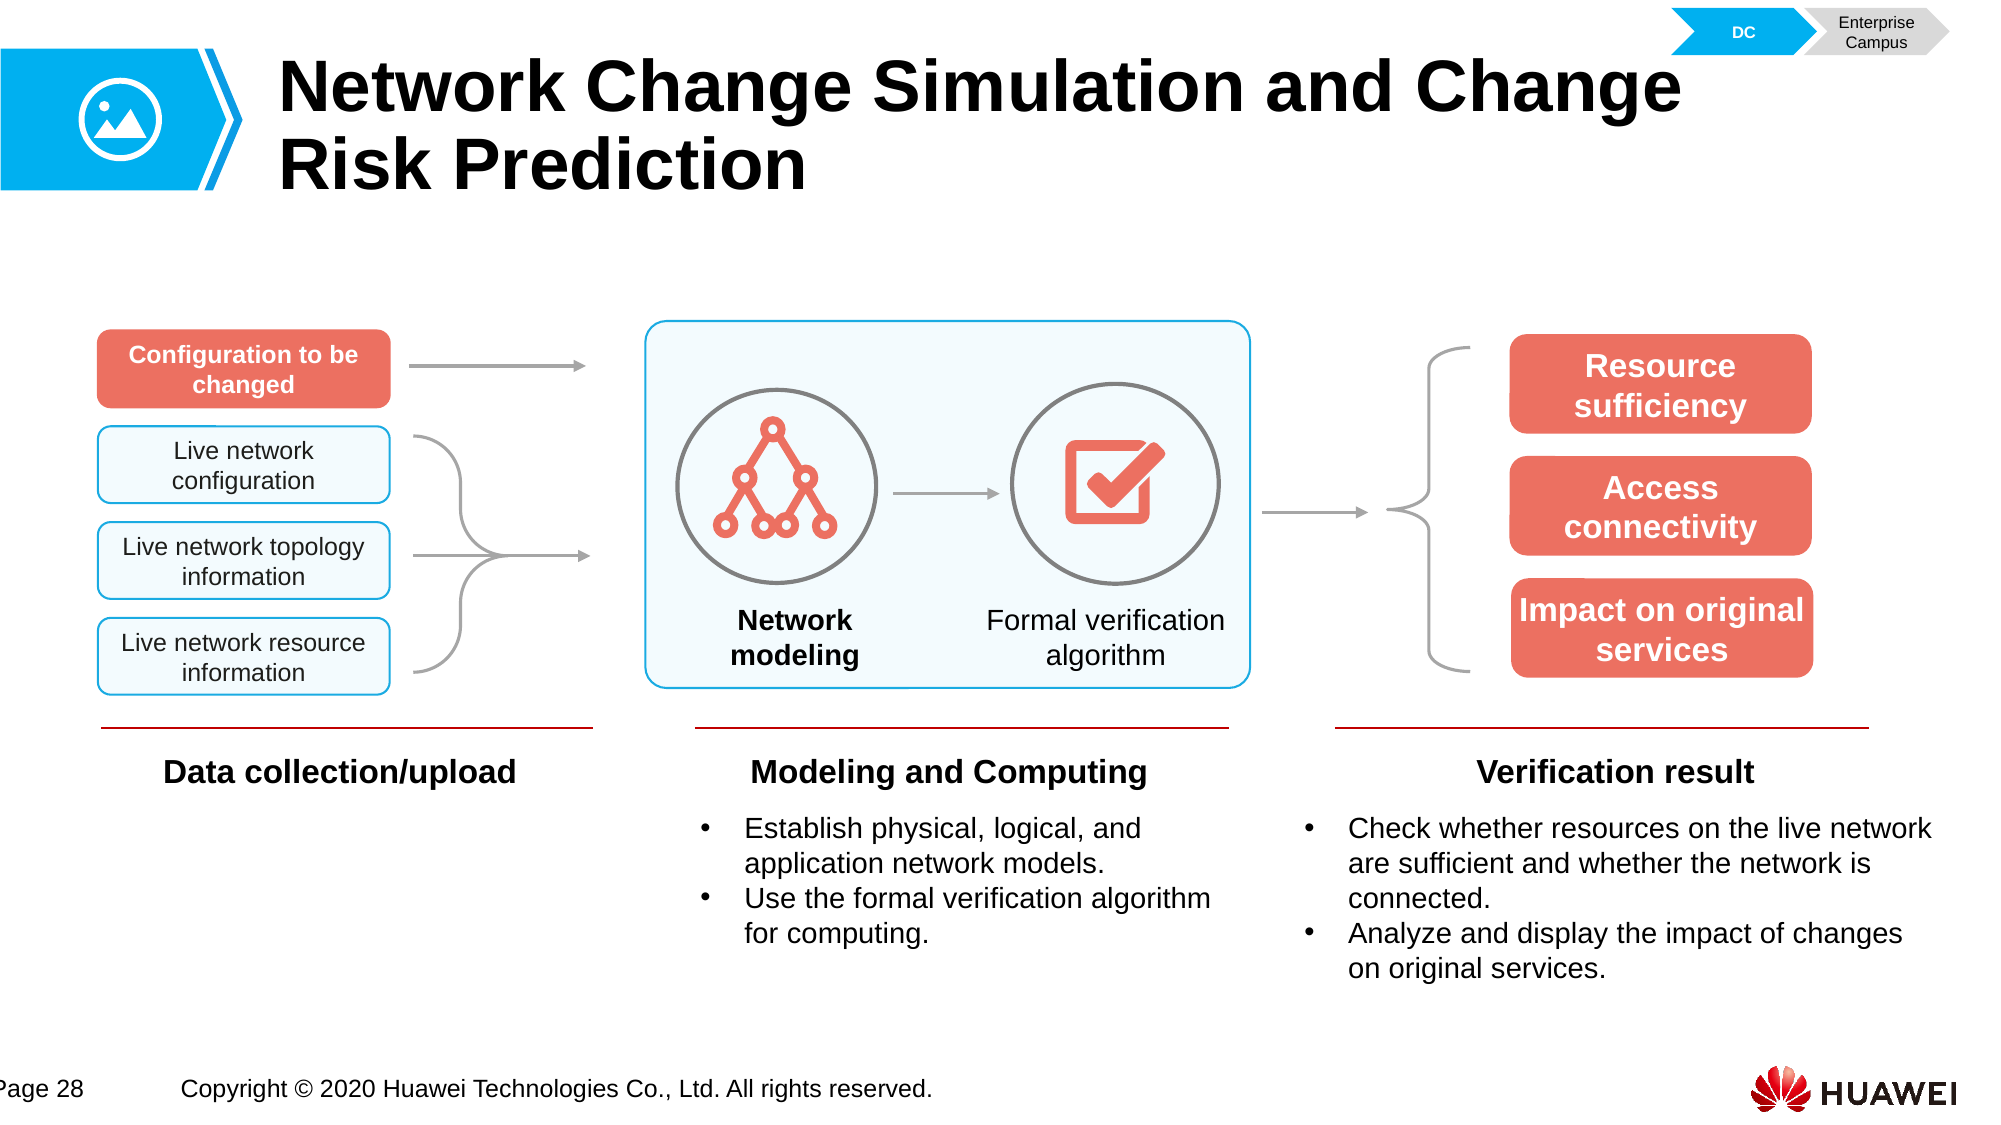

DC
Enterprise Campus

# Network Change Simulation and Change Risk Prediction

Configuration to be changed
Resource sufficiency

Live network configuration

Access connectivity
Live network topology information
Impact on original services
Network modeling
Formal verification algorithm
Live network resource information
Data collection/upload
Modeling and Computing
Verification result
Establish physical, logical, and application network models.
Use the formal verification algorithm for computing.
Check whether resources on the live network are sufficient and whether the network is connected.
Analyze and display the impact of changes on original services.